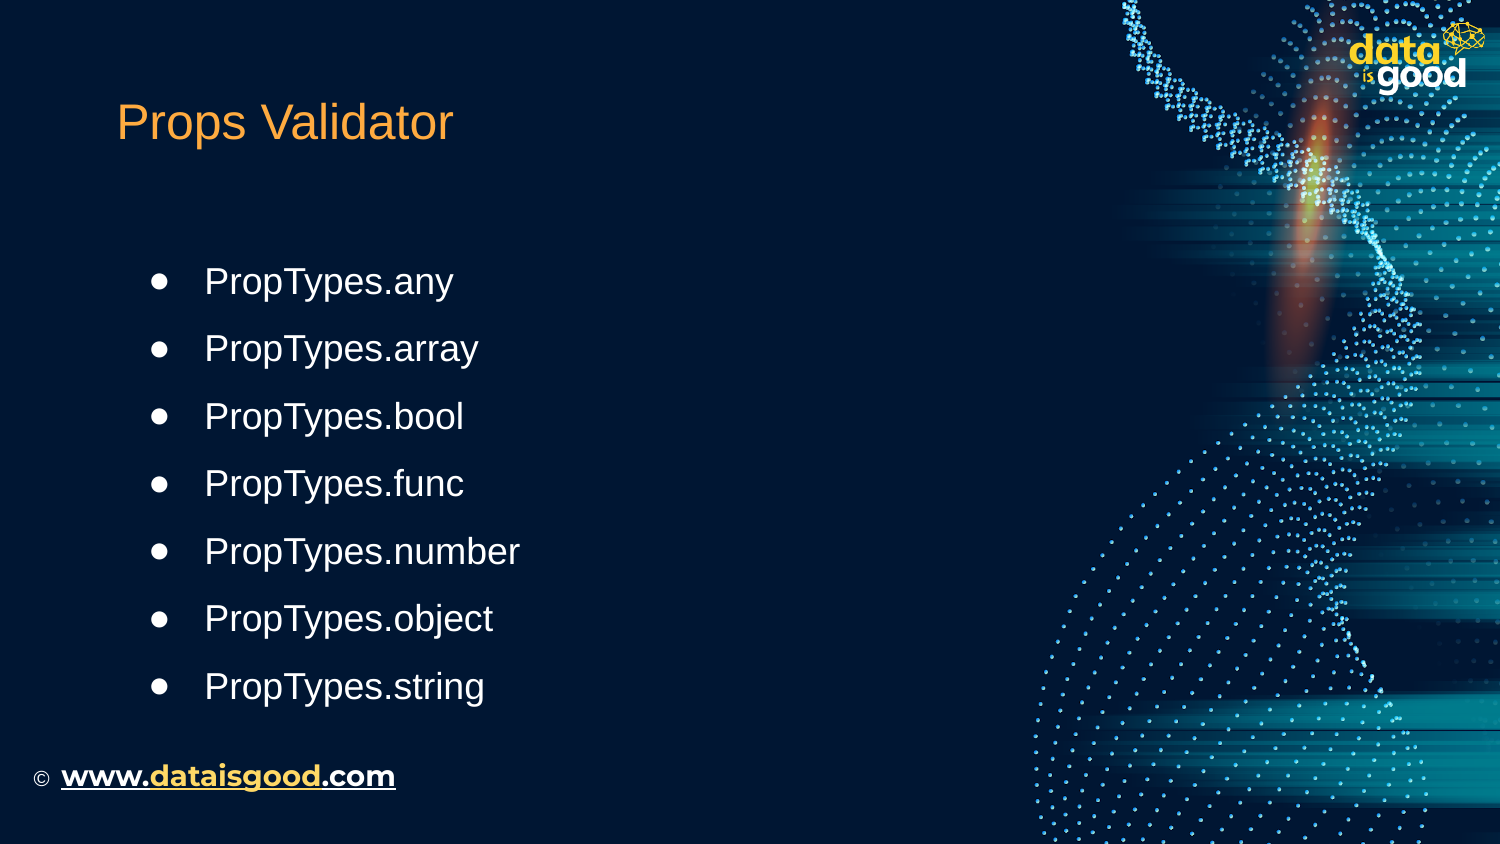

# Props Validator
PropTypes.any
PropTypes.array
PropTypes.bool
PropTypes.func
PropTypes.number
PropTypes.object
PropTypes.string